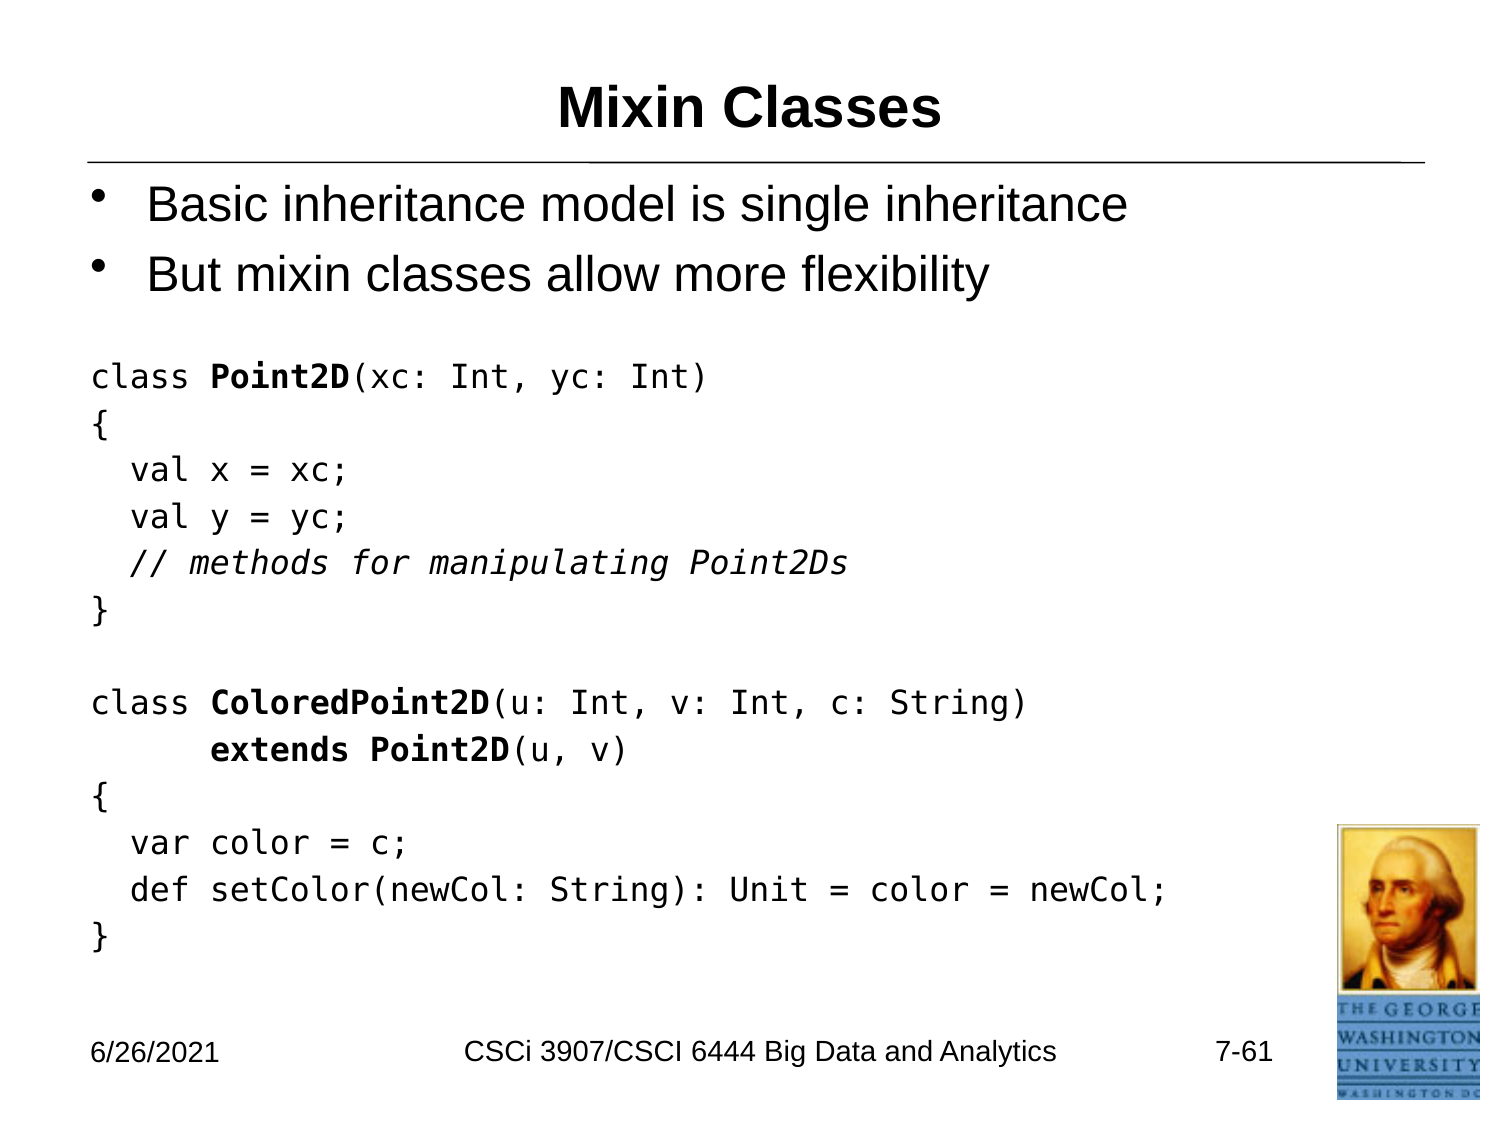

# Mixin Classes
Basic inheritance model is single inheritance
But mixin classes allow more flexibility

class Point2D(xc: Int, yc: Int)
{
  val x = xc;
  val y = yc;
  // methods for manipulating Point2Ds
}

class ColoredPoint2D(u: Int, v: Int, c: String)
      extends Point2D(u, v)
{
  var color = c;
  def setColor(newCol: String): Unit = color = newCol;
}

CSCi 3907/CSCI 6444 Big Data and Analytics
7-61
6/26/2021